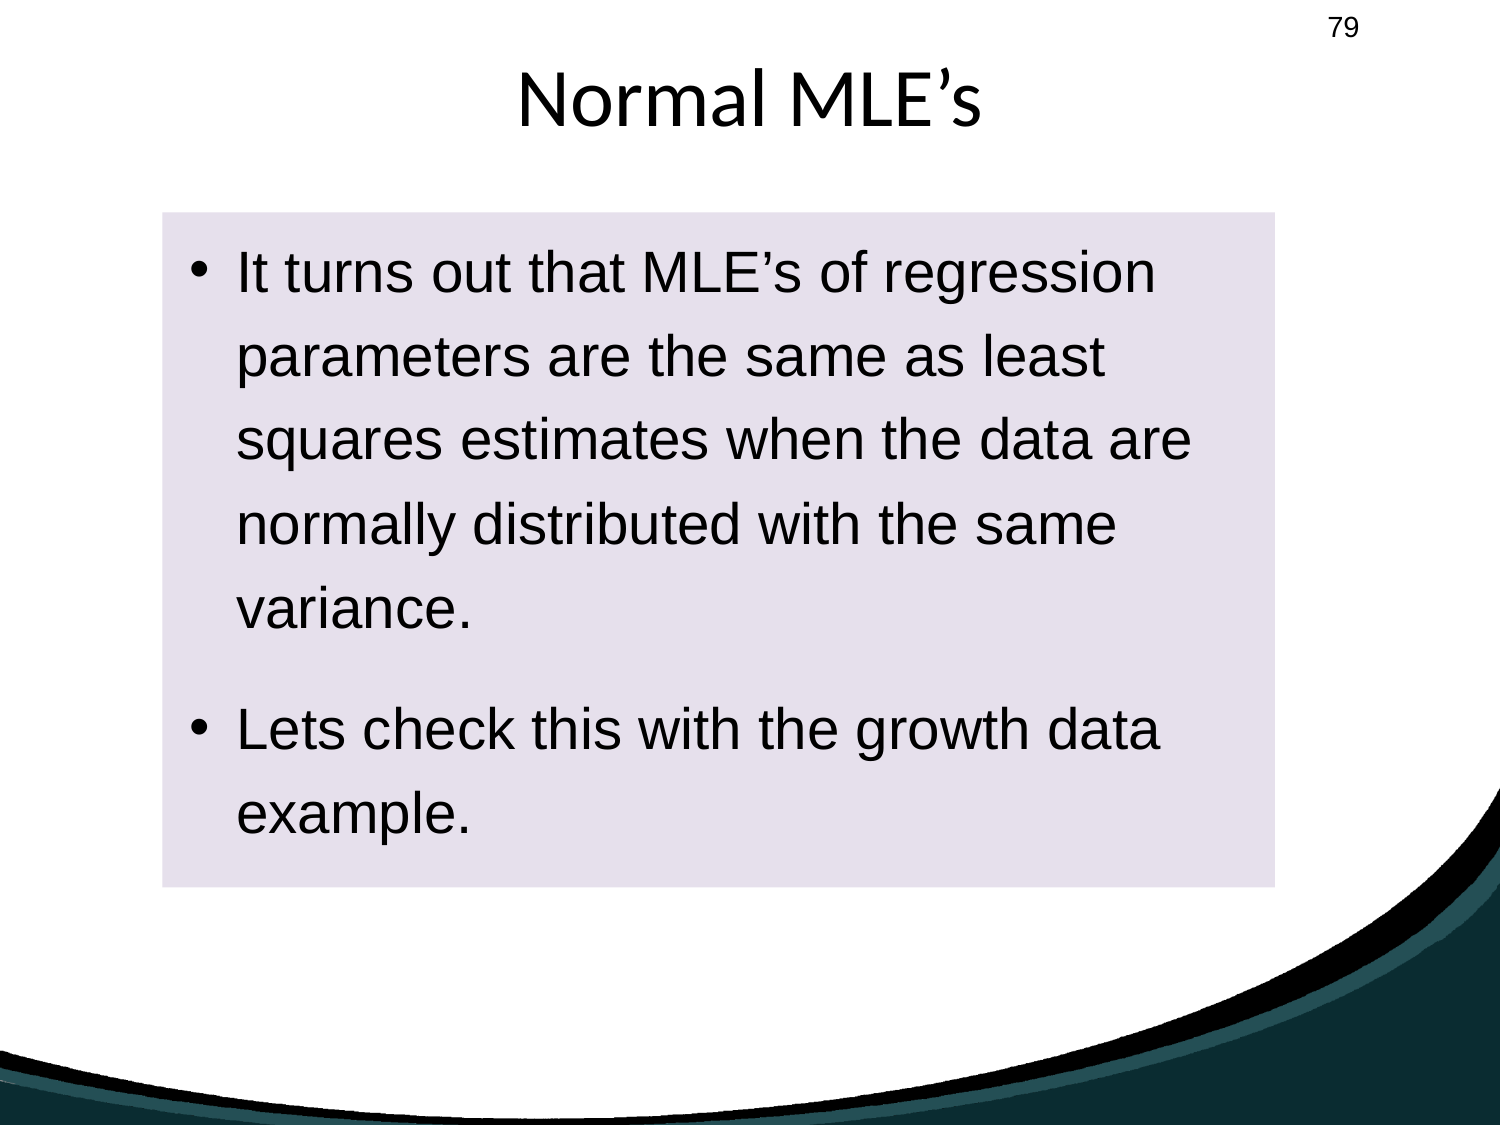

# Normal MLE’s
It turns out that MLE’s of regression parameters are the same as least squares estimates when the data are normally distributed with the same variance.
Lets check this with the growth data example.